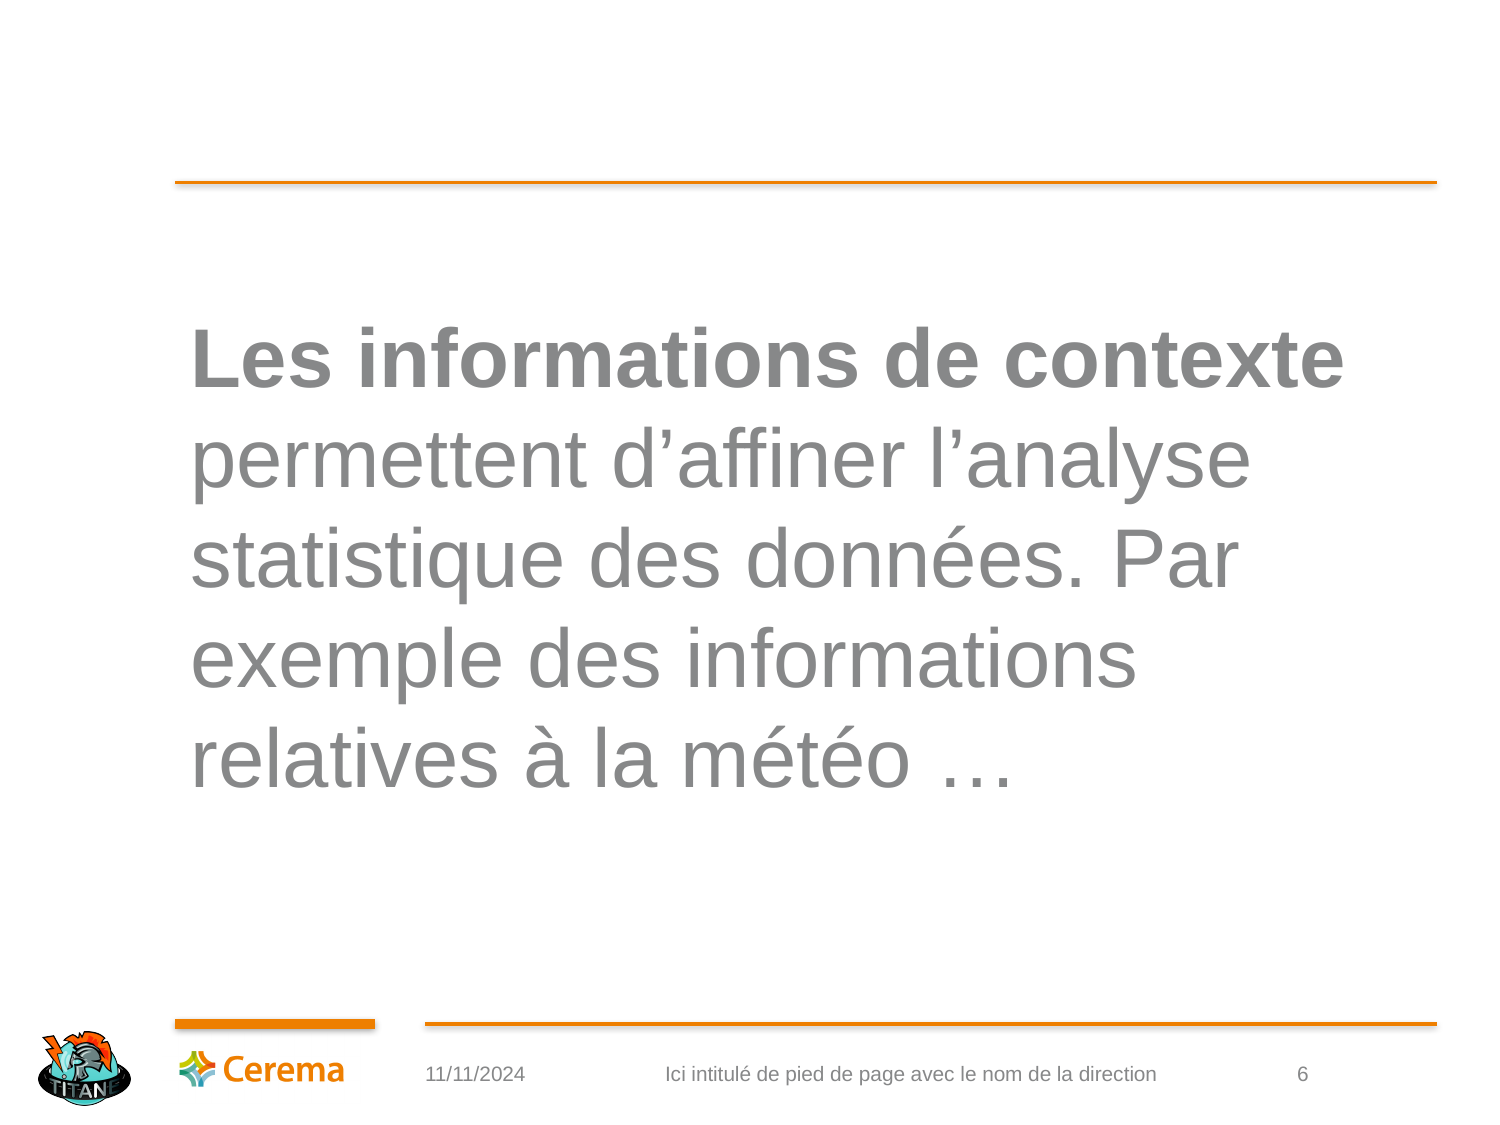

# Les informations de contexte permettent d’affiner l’analyse statistique des données. Par exemple des informations relatives à la météo …
11/11/2024
Ici intitulé de pied de page avec le nom de la direction
6